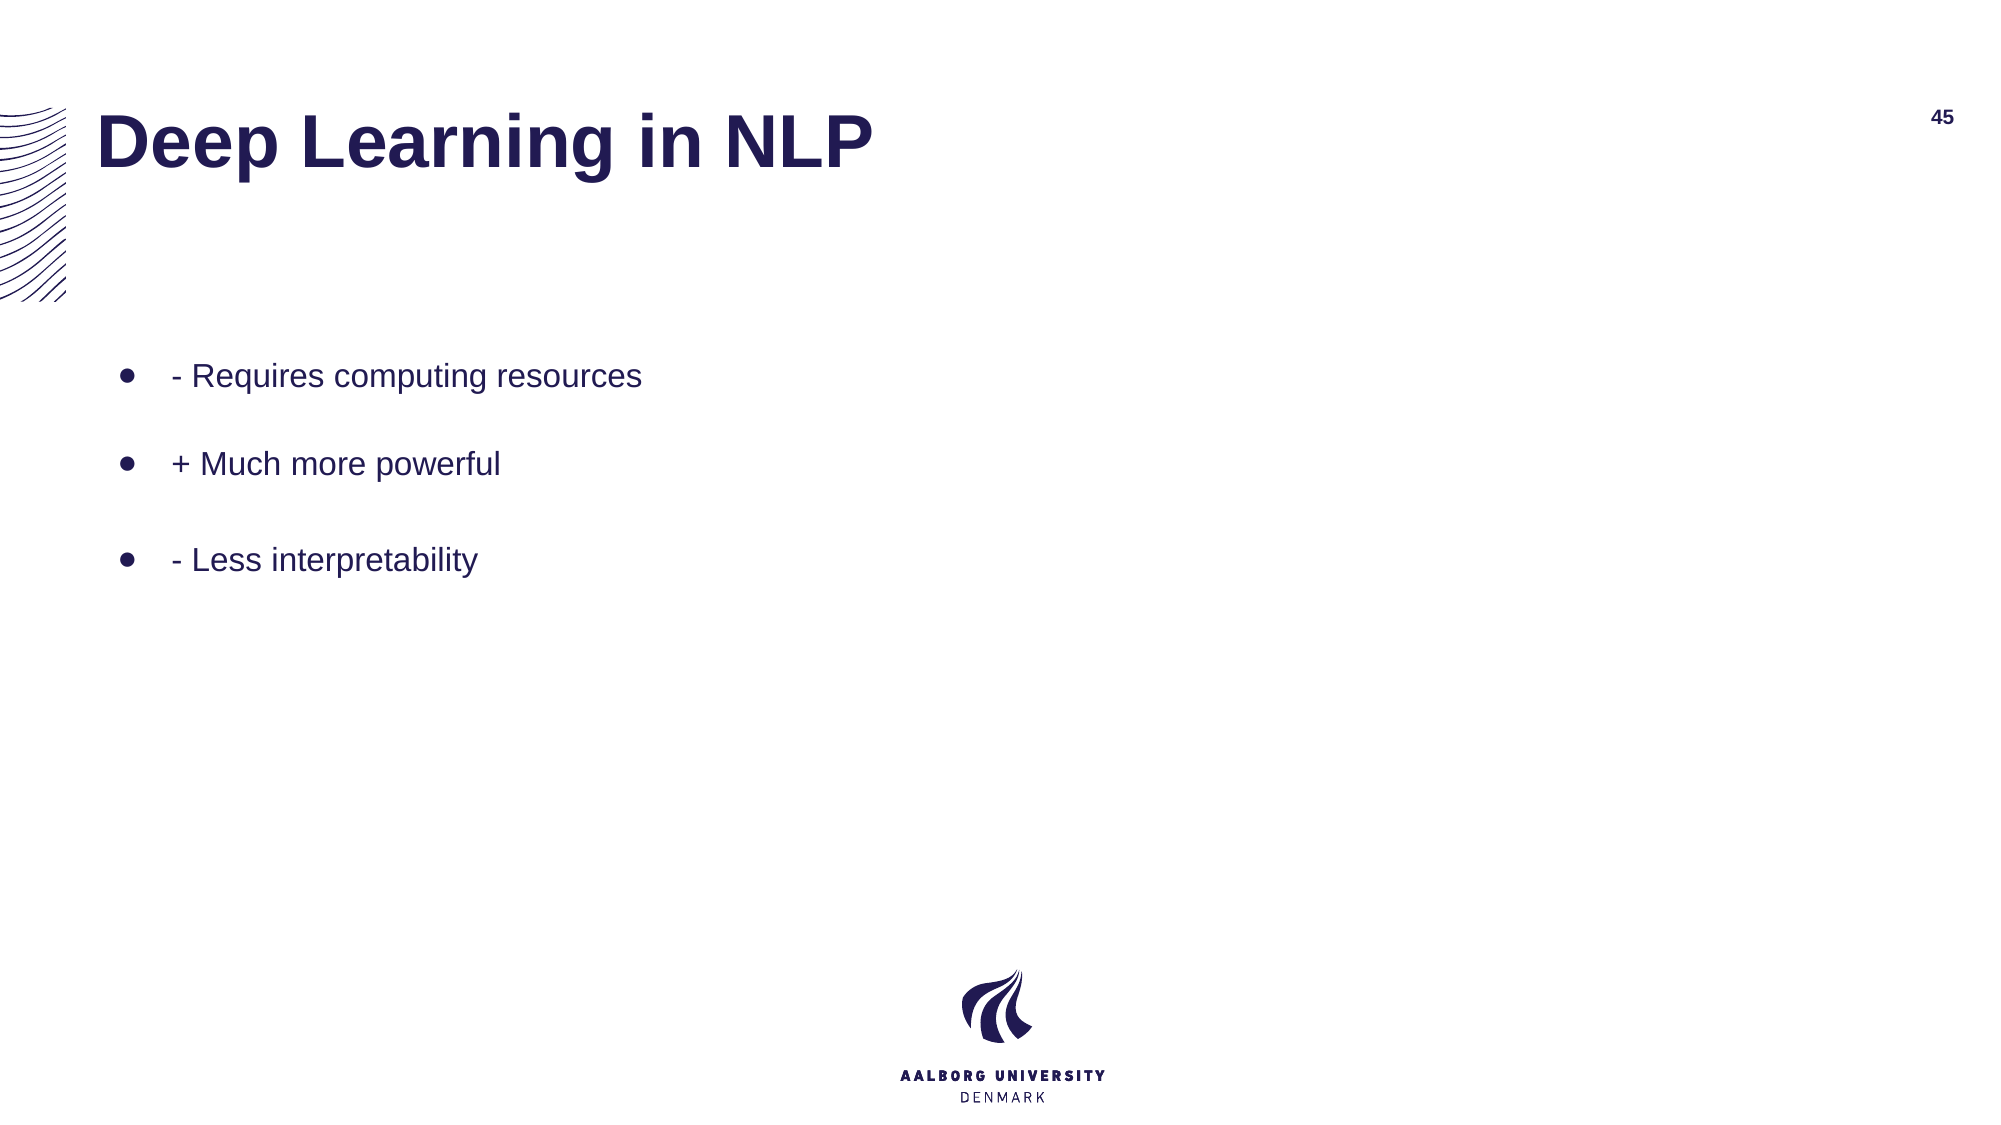

# Deep Learning in NLP
45
- Requires computing resources
+ Much more powerful
- Less interpretability